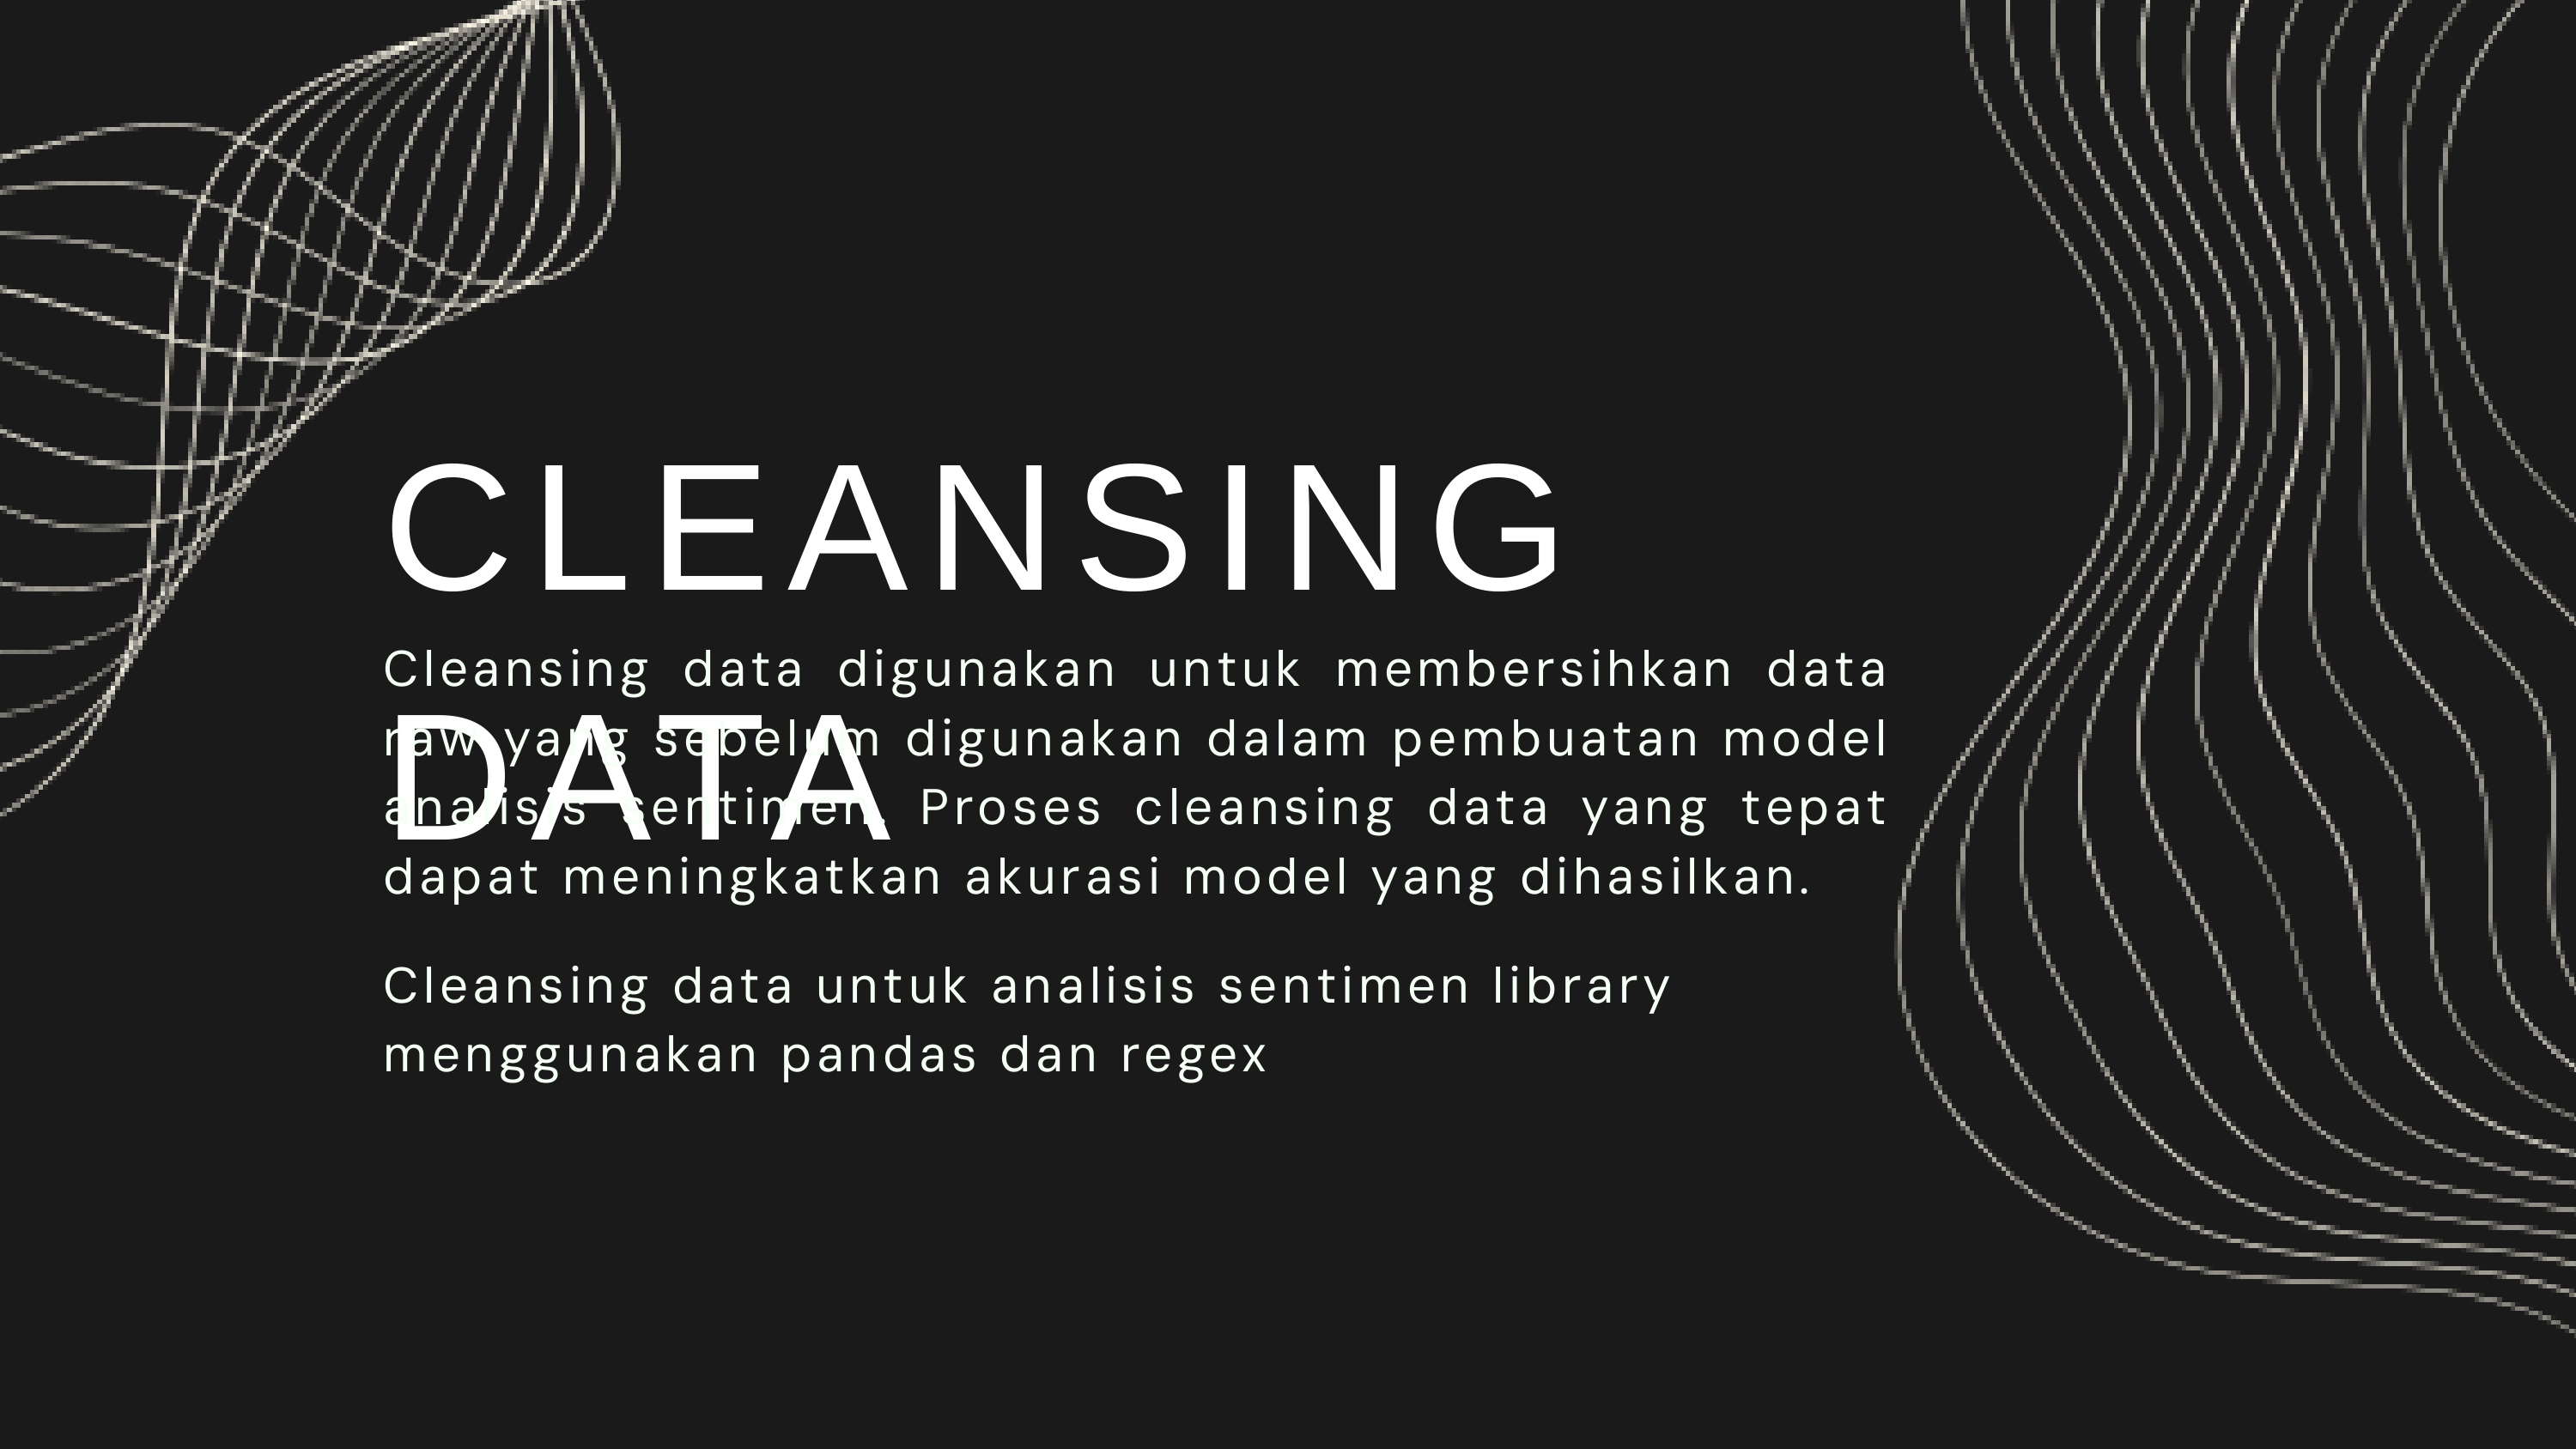

CLEANSING DATA
Cleansing data digunakan untuk membersihkan data raw yang sebelum digunakan dalam pembuatan model analisis sentimen. Proses cleansing data yang tepat dapat meningkatkan akurasi model yang dihasilkan.
Cleansing data untuk analisis sentimen library menggunakan pandas dan regex